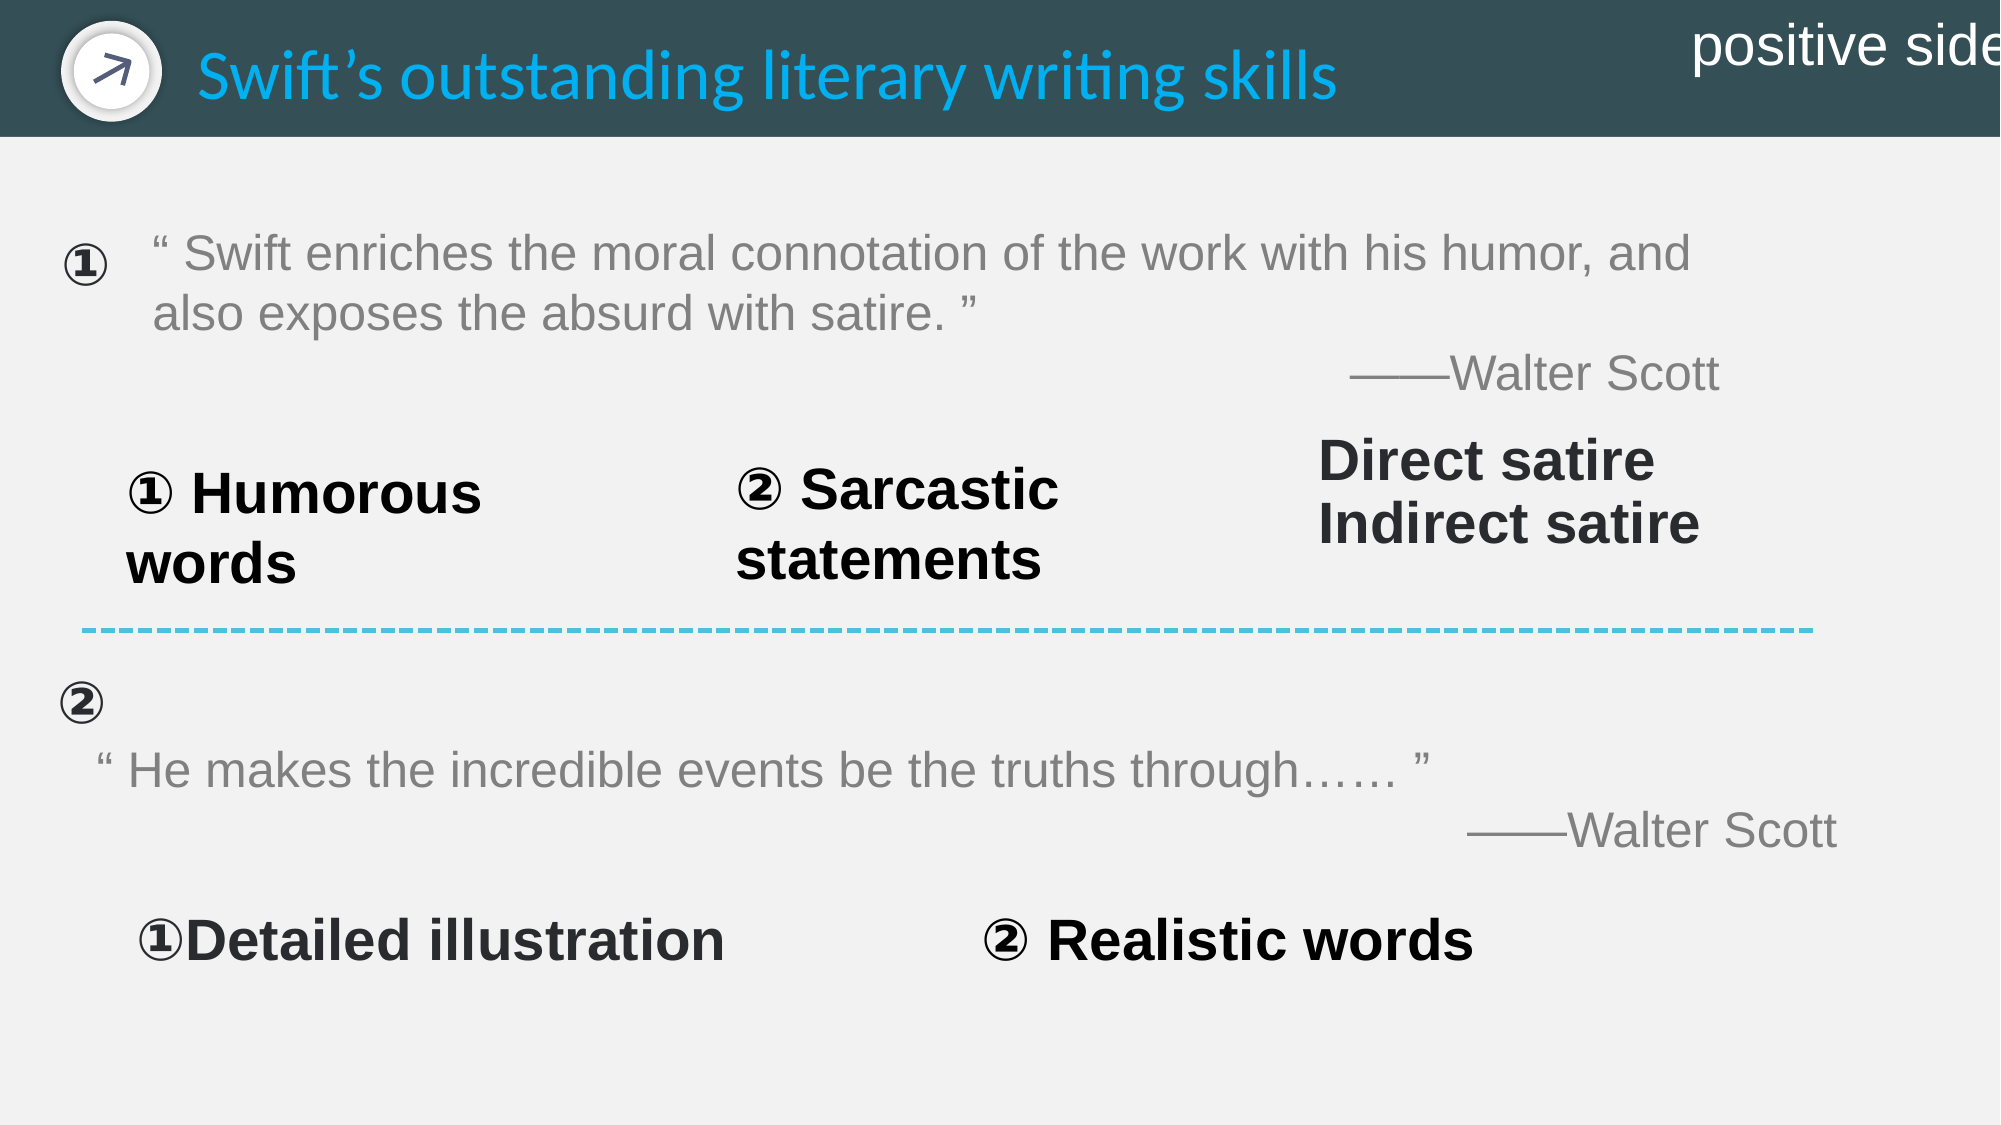

positive side

Swift’s outstanding literary writing skills
“ Swift enriches the moral connotation of the work with his humor, and also exposes the absurd with satire. ”
——Walter Scott
①
Direct satire
② Sarcastic statements
① Humorous words
Indirect satire
②
“ He makes the incredible events be the truths through…… ”
——Walter Scott
② Realistic words
①Detailed illustration